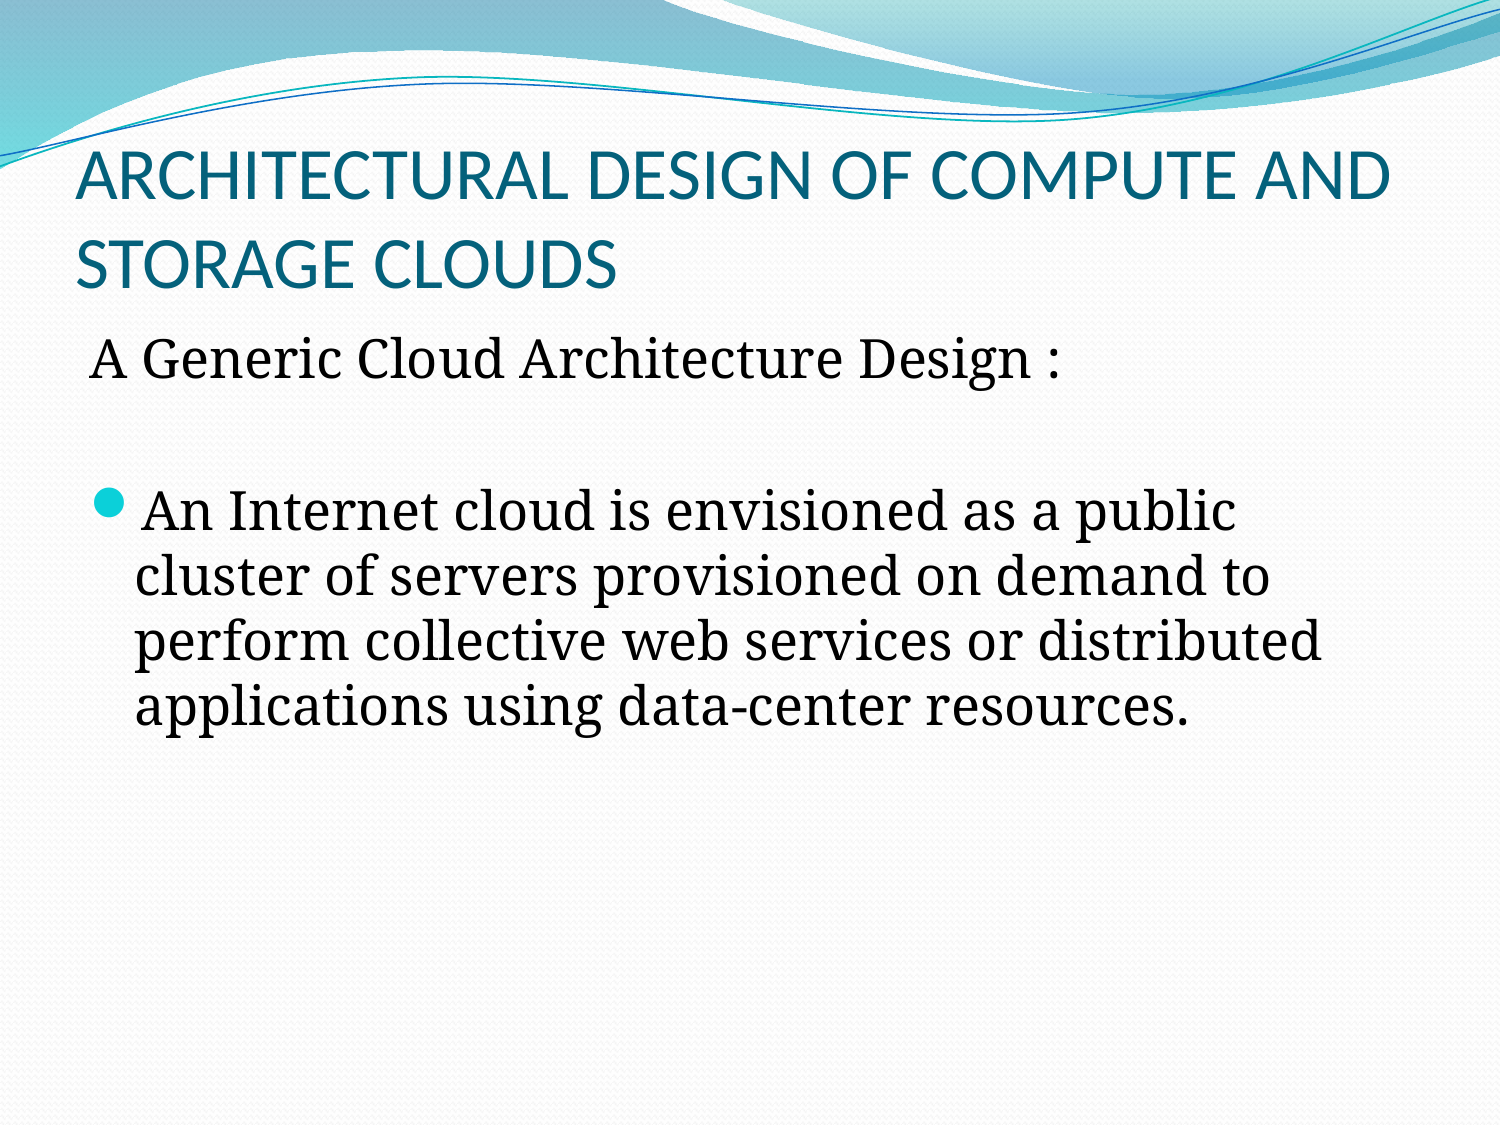

# ARCHITECTURAL DESIGN OF COMPUTE AND STORAGE CLOUDS
A Generic Cloud Architecture Design :

An Internet cloud is envisioned as a public cluster of servers provisioned on demand to perform collective web services or distributed applications using data-center resources.